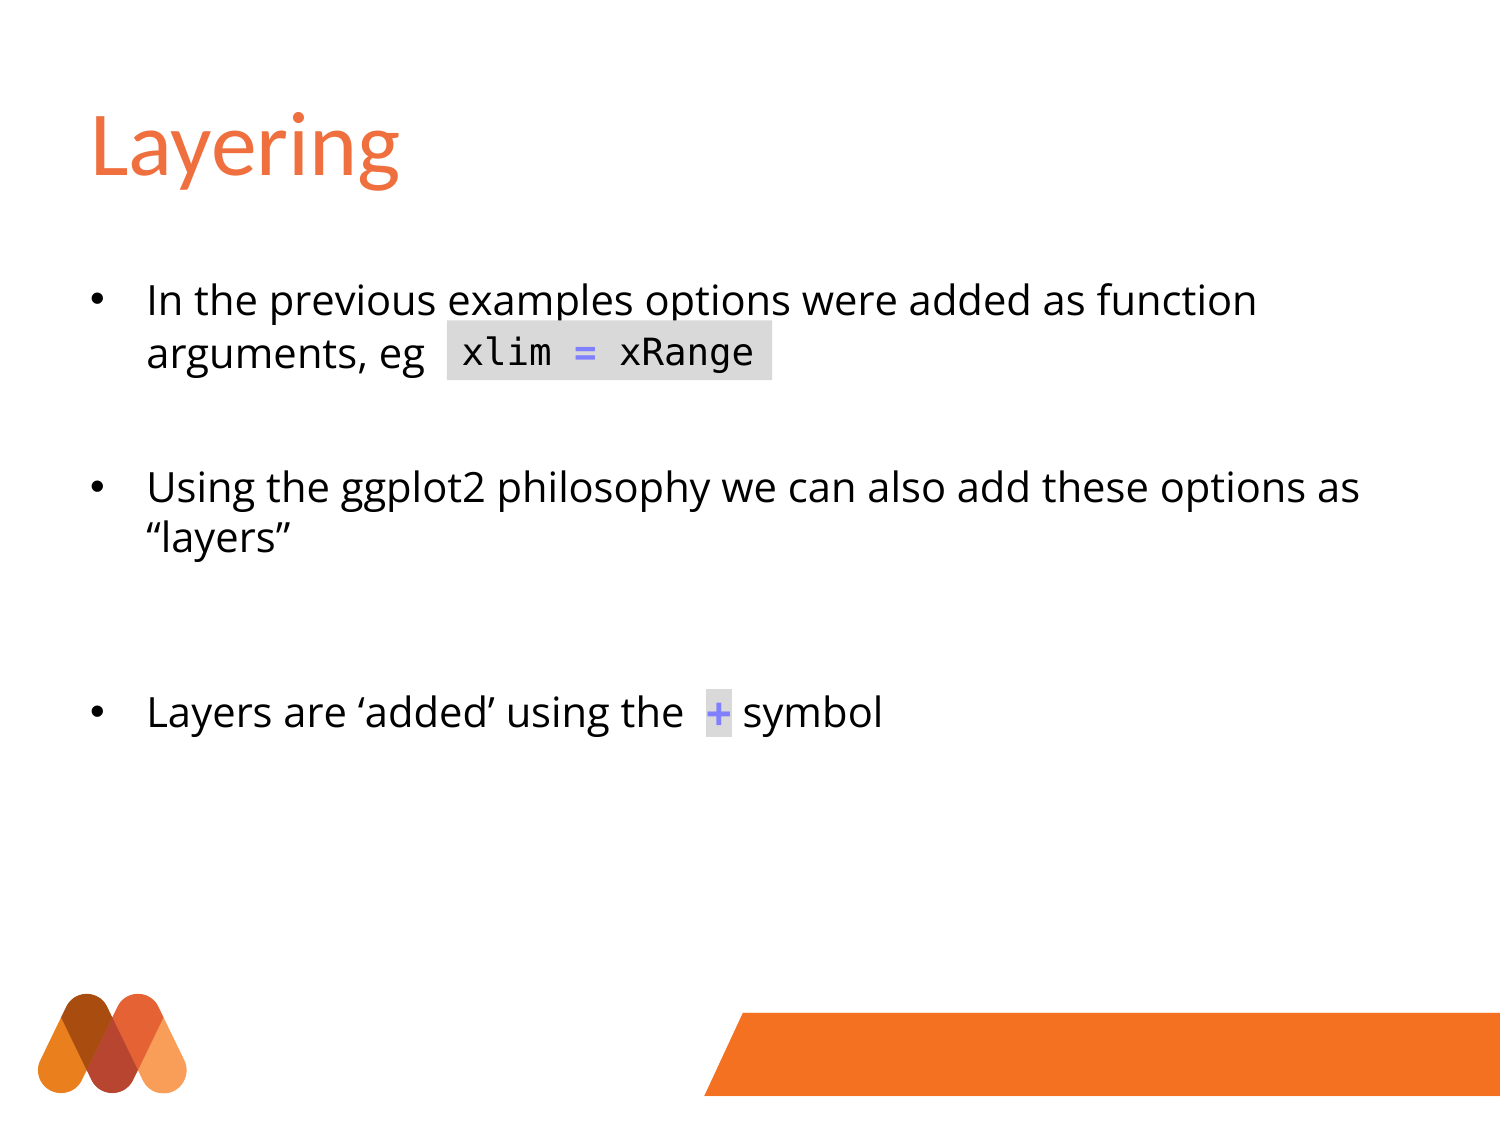

# Layering
In the previous examples options were added as function arguments, eg

Using the ggplot2 philosophy we can also add these options as “layers”

Layers are ‘added’ using the  + symbol

xlim = xRange